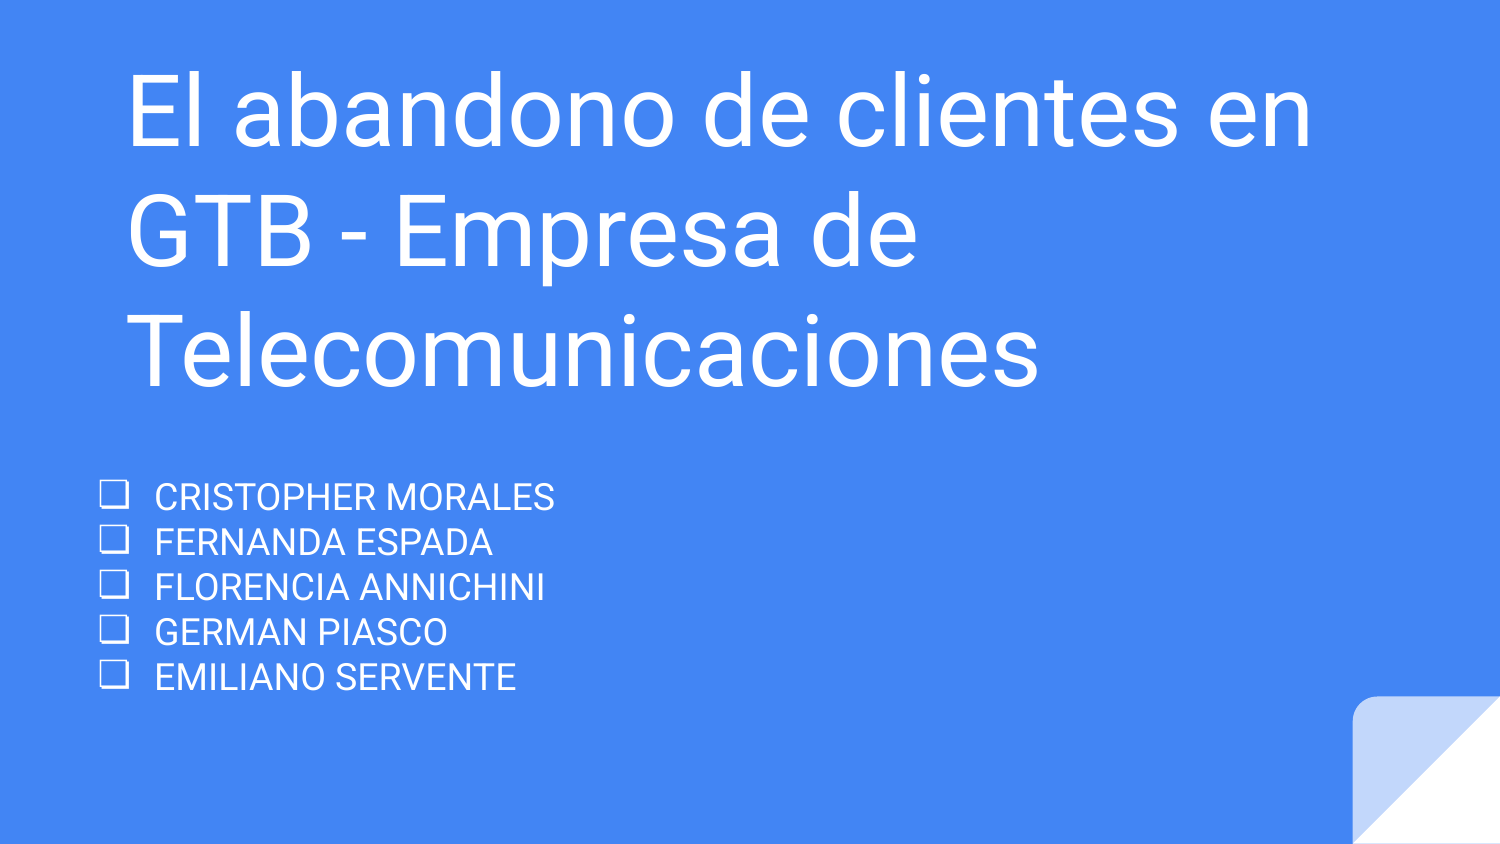

# El abandono de clientes en GTB - Empresa de Telecomunicaciones
CRISTOPHER MORALES
FERNANDA ESPADA
FLORENCIA ANNICHINI
GERMAN PIASCO
EMILIANO SERVENTE